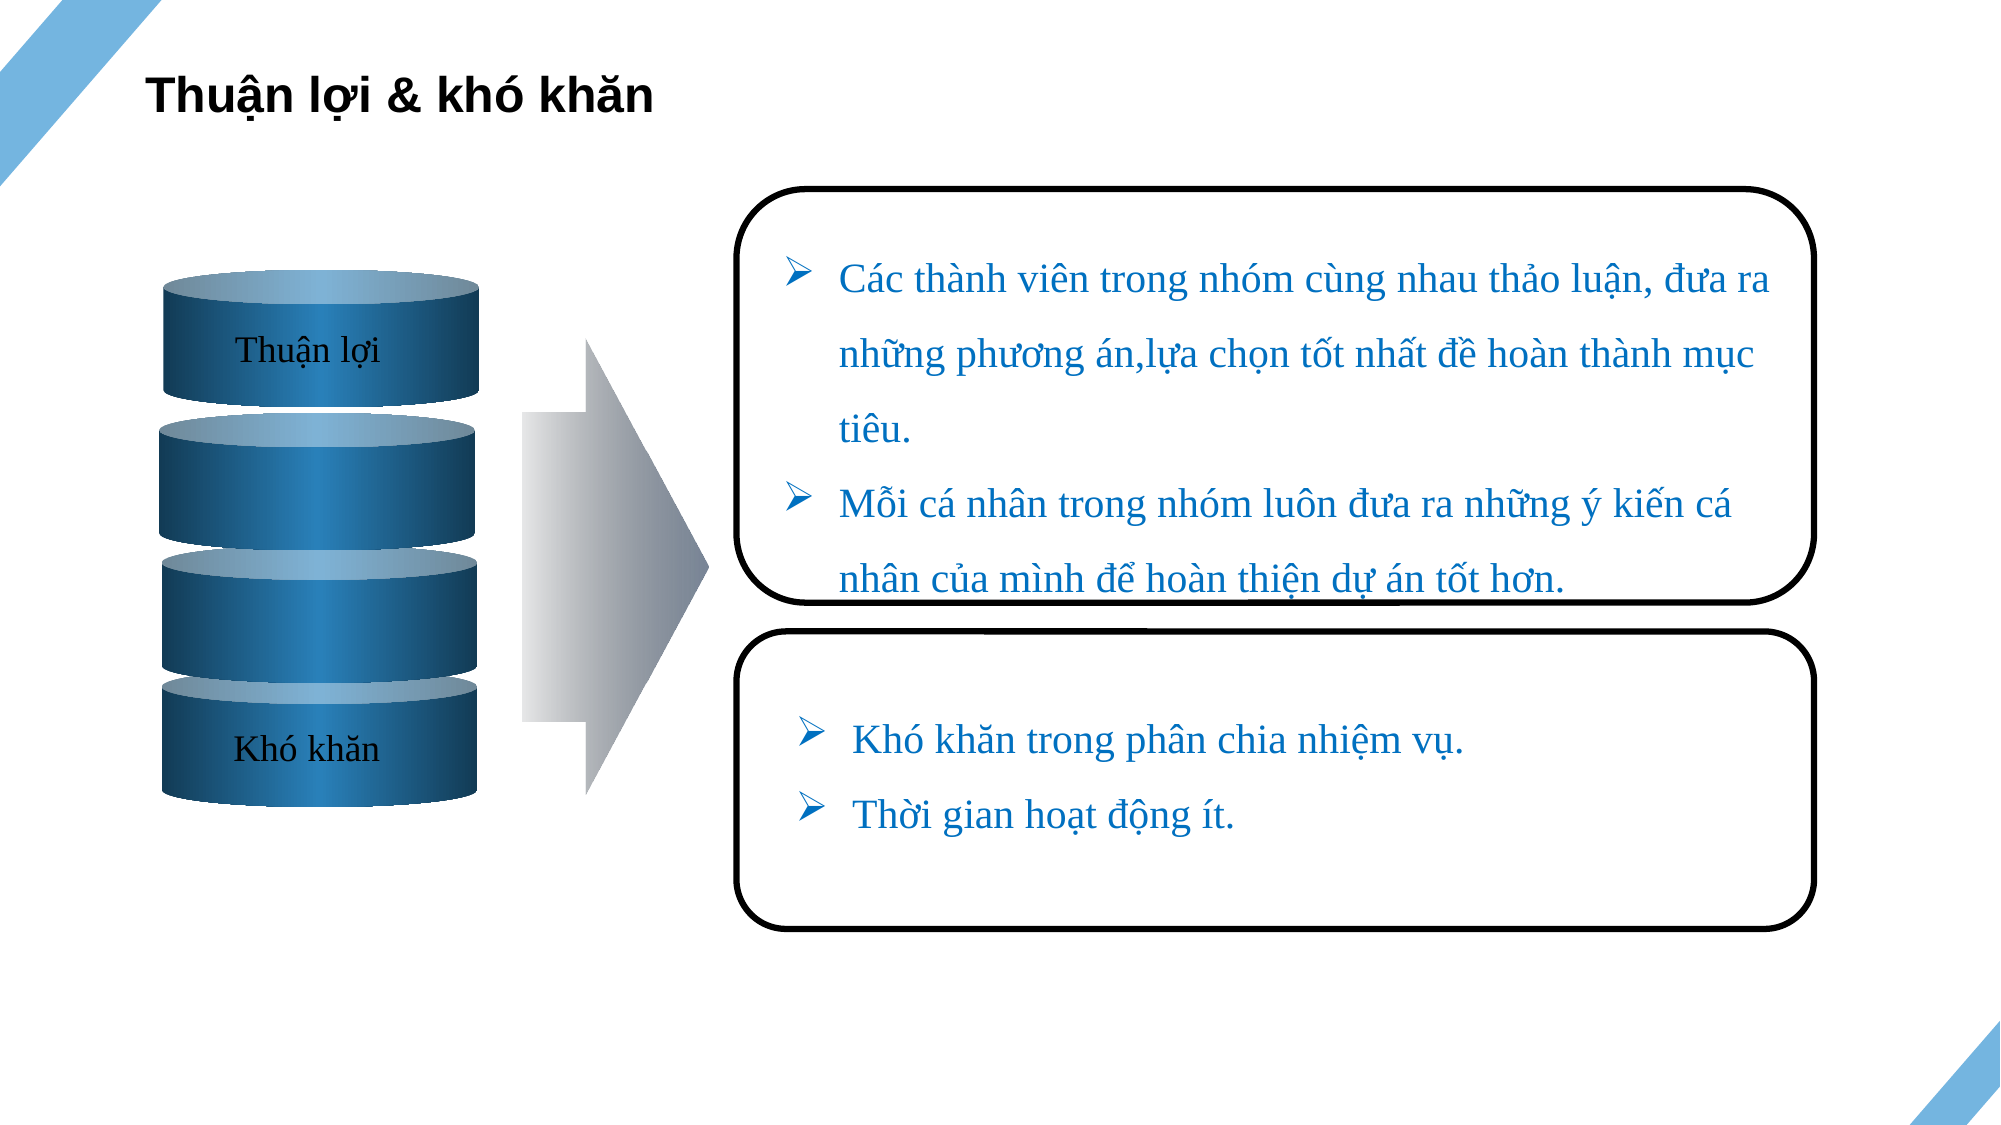

Thuận lợi & khó khăn

Các thành viên trong nhóm cùng nhau thảo luận, đưa ra những phương án,lựa chọn tốt nhất đề hoàn thành mục tiêu.
Mỗi cá nhân trong nhóm luôn đưa ra những ý kiến cá nhân của mình để hoàn thiện dự án tốt hơn.
      Thuận lợi
Mục tiêu 1

Mục tiêu 2

Mục tiêu 3

      Khó khăn
Khó khăn trong phân chia nhiệm vụ.
Thời gian hoạt động ít.